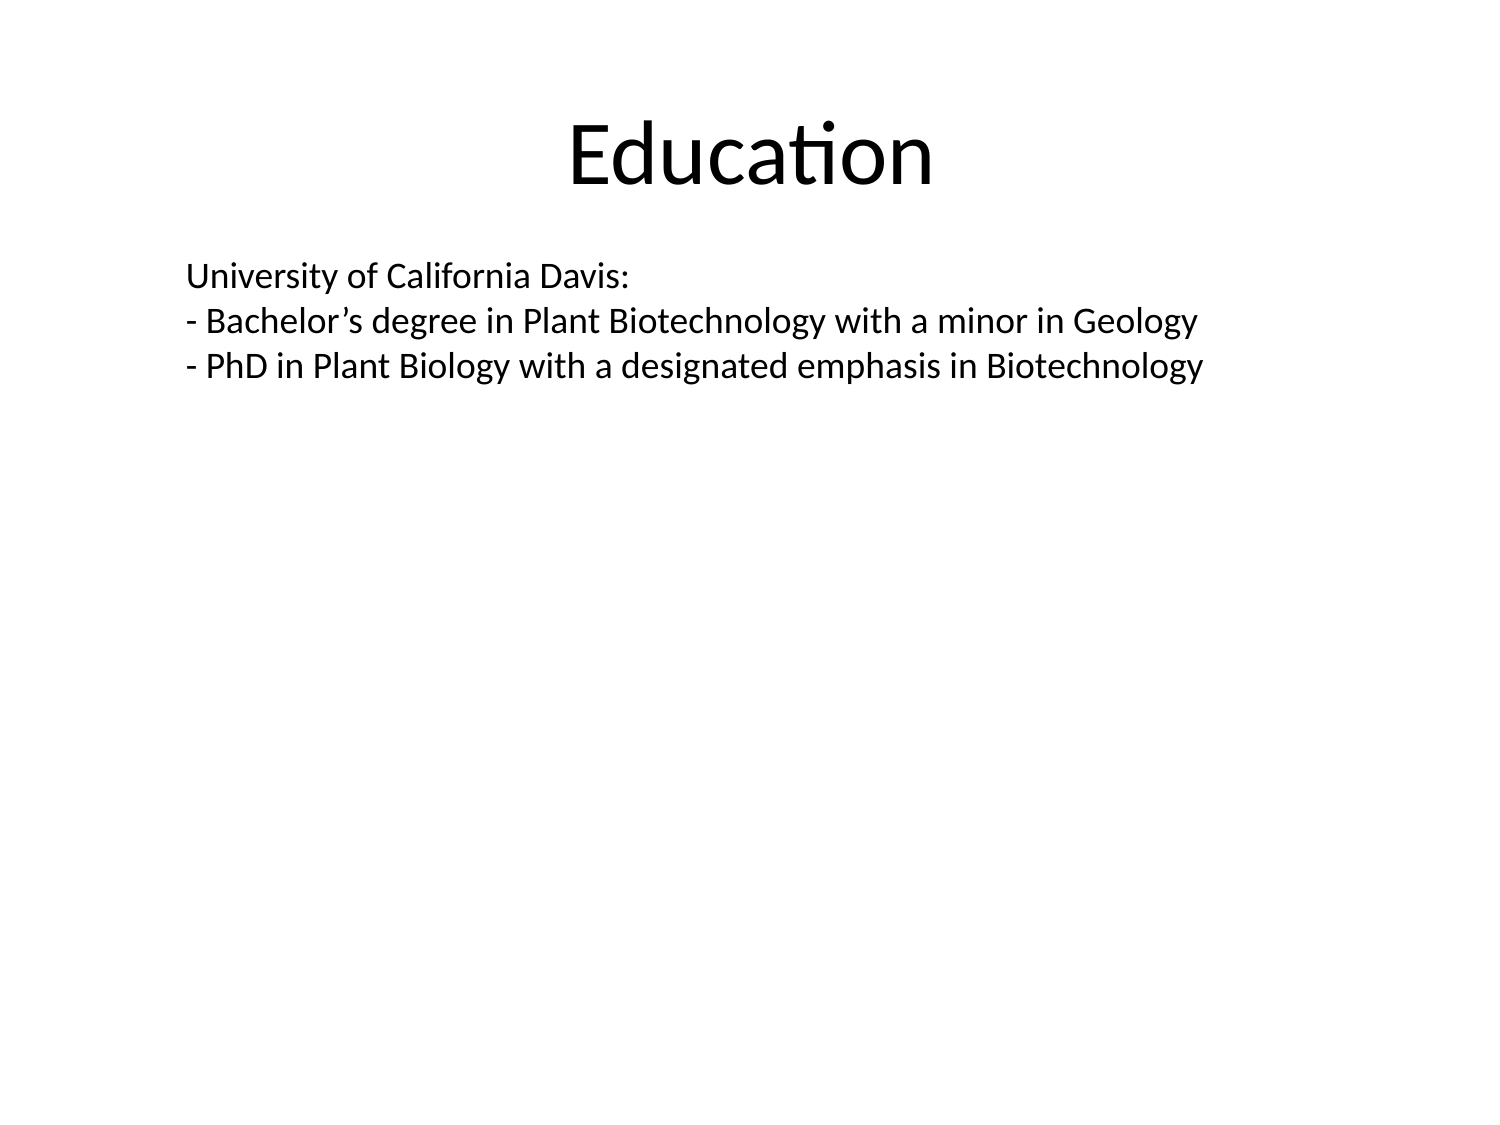

# Education
University of California Davis:
- Bachelor’s degree in Plant Biotechnology with a minor in Geology
- PhD in Plant Biology with a designated emphasis in Biotechnology